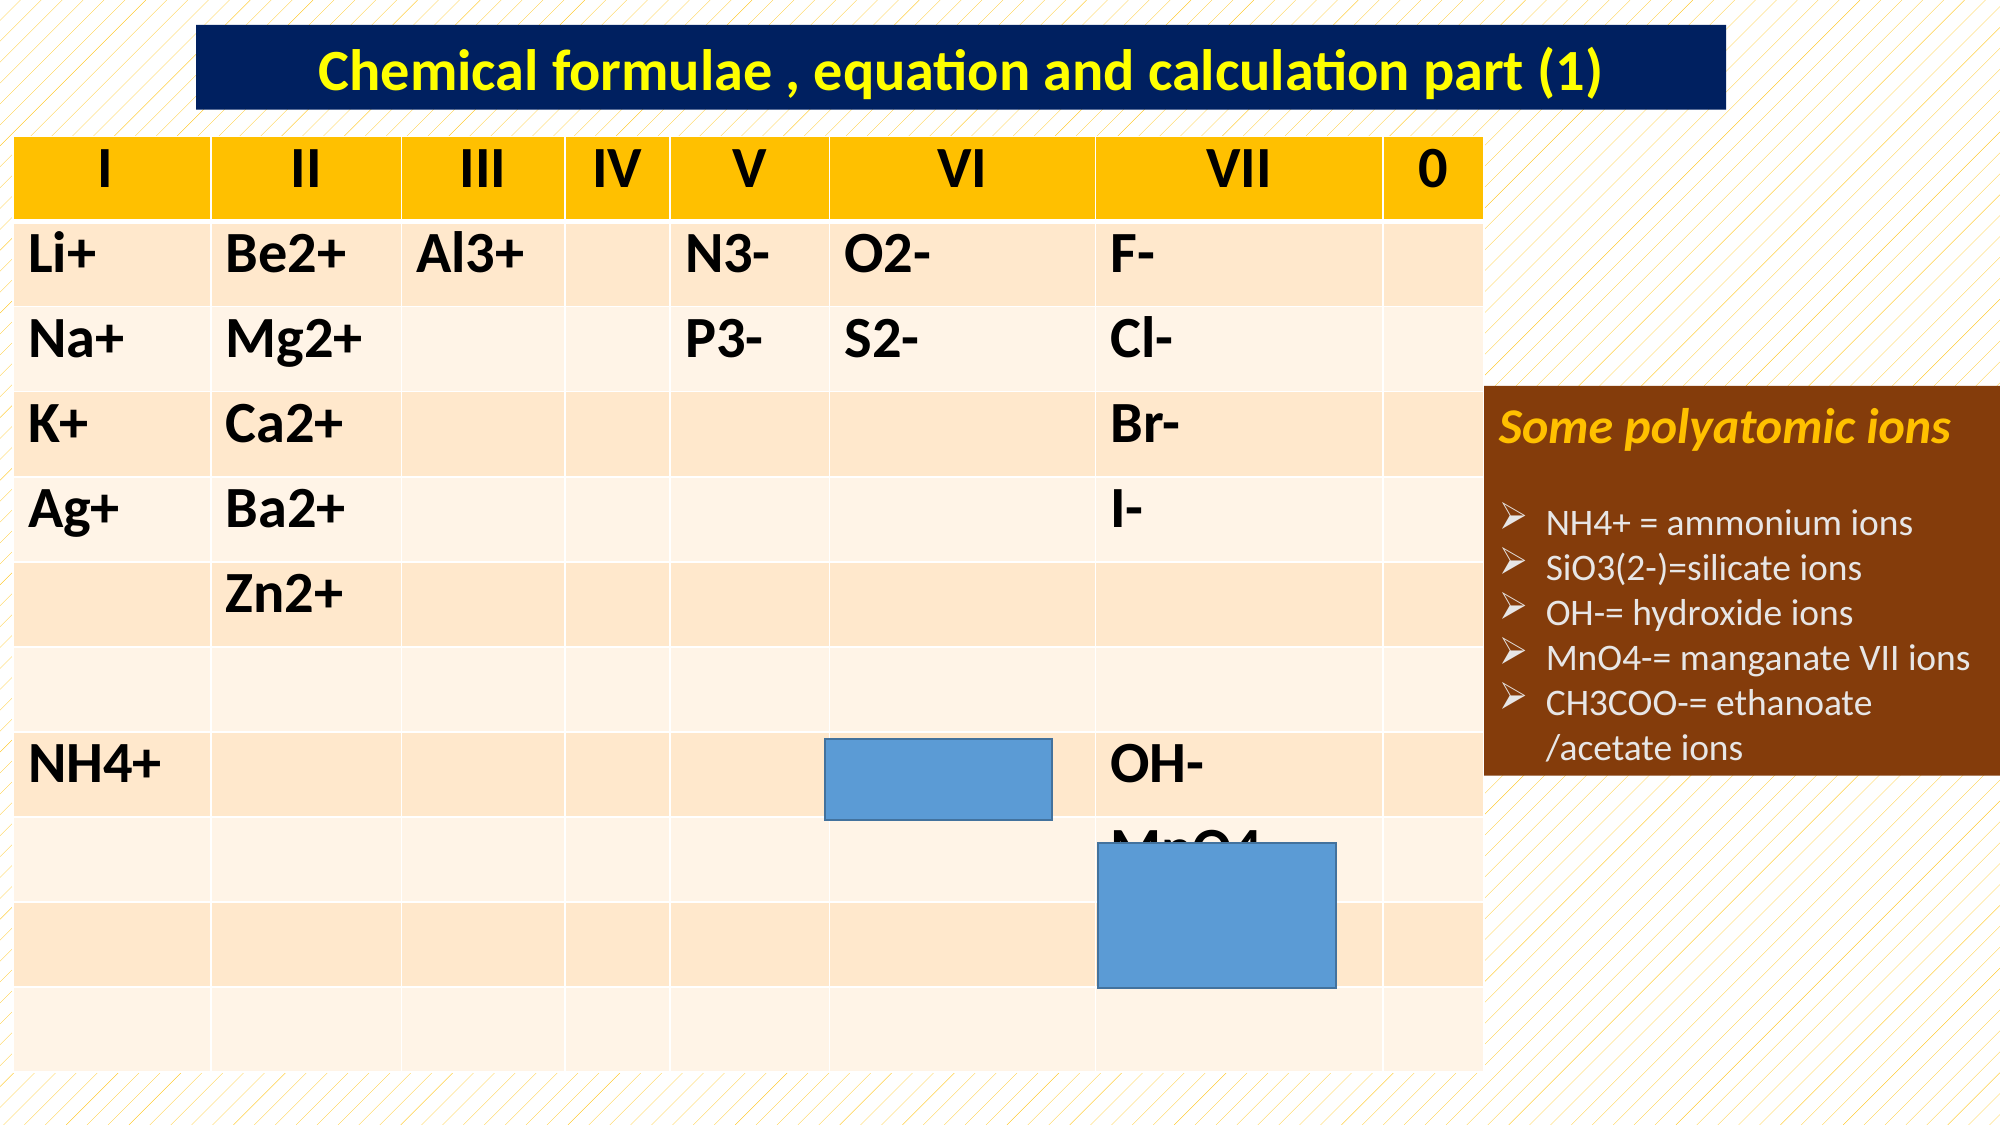

Chemical formulae , equation and calculation part (1)
| I | II | III | IV | V | VI | VII | 0 |
| --- | --- | --- | --- | --- | --- | --- | --- |
| Li+ | Be2+ | Al3+ |  | N3- | O2- | F- |  |
| Na+ | Mg2+ |  |  | P3- | S2- | Cl- |  |
| K+ | Ca2+ |  |  |  |  | Br- |  |
| Ag+ | Ba2+ |  |  |  |  | I- |  |
|  | Zn2+ |  |  |  |  |  |  |
|  |  |  |  |  |  |  |  |
| NH4+ |  |  |  |  | SiO3(2-) | OH- |  |
|  |  |  |  |  |  | MnO4- |  |
|  |  |  |  |  |  | CH3COO- |  |
|  |  |  |  |  |  |  |  |
Some polyatomic ions

NH4+ = ammonium ions
SiO3(2-)=silicate ions
OH-= hydroxide ions
MnO4-= manganate VII ions
CH3COO-= ethanoate /acetate ions